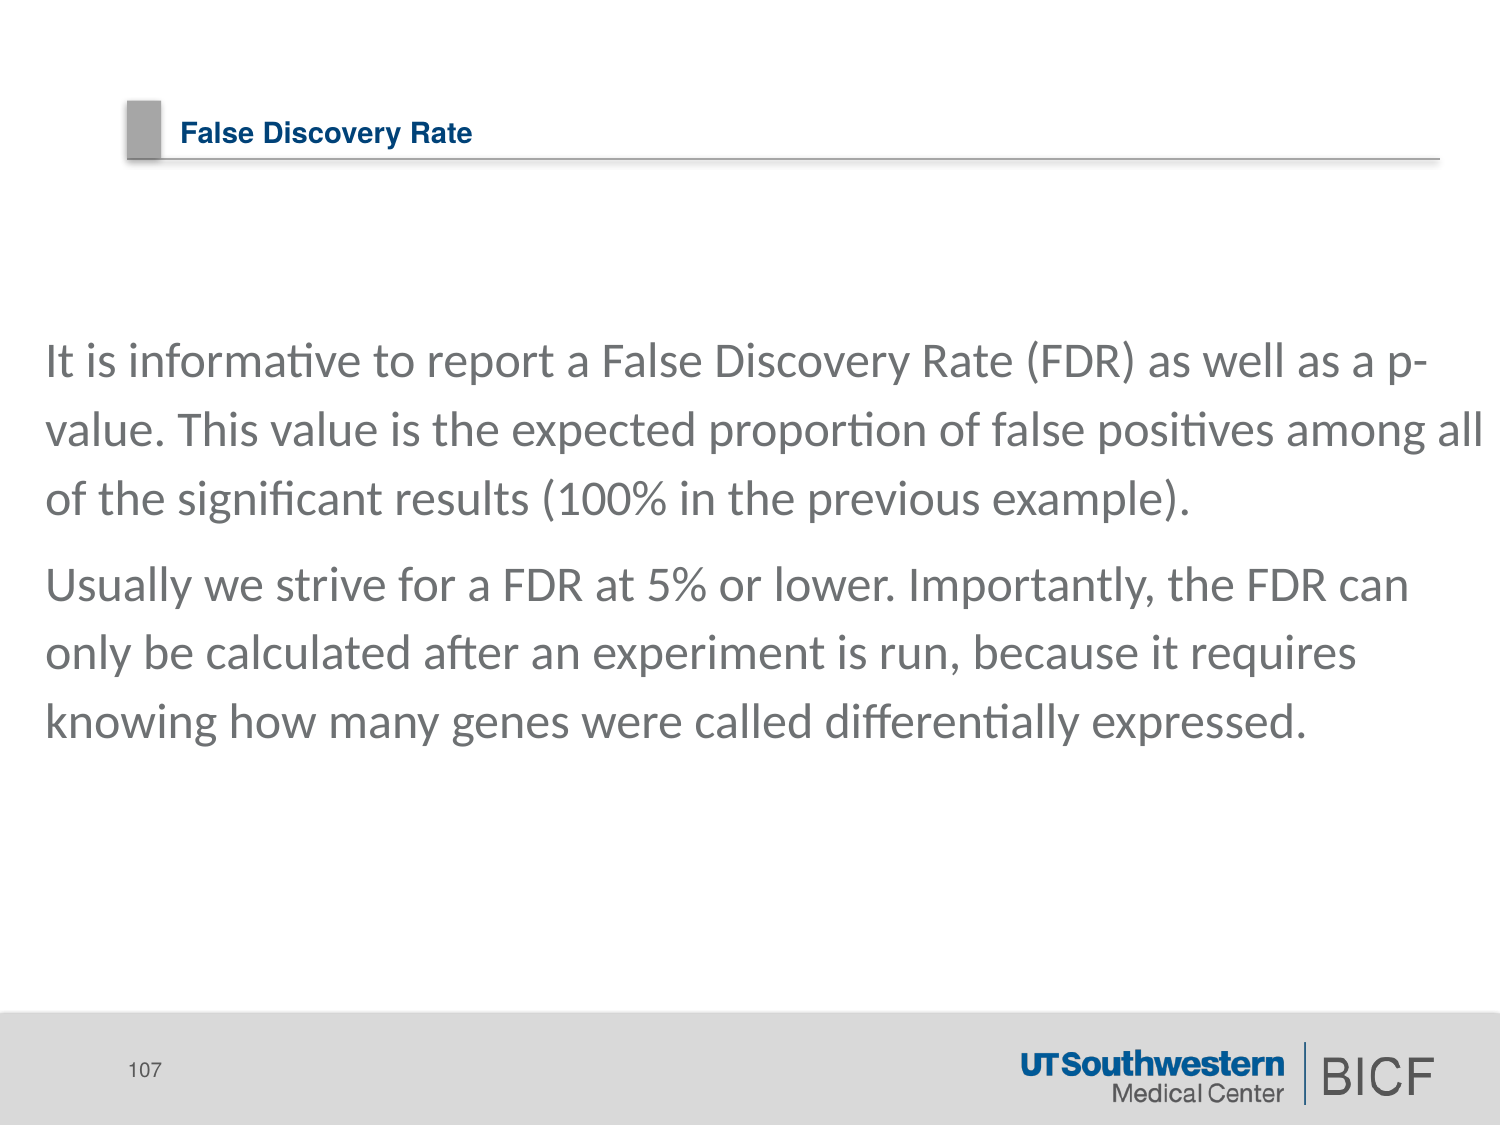

# False Discovery Rate
It is informative to report a False Discovery Rate (FDR) as well as a p-value. This value is the expected proportion of false positives among all of the significant results (100% in the previous example).
Usually we strive for a FDR at 5% or lower. Importantly, the FDR can only be calculated after an experiment is run, because it requires knowing how many genes were called differentially expressed.

107